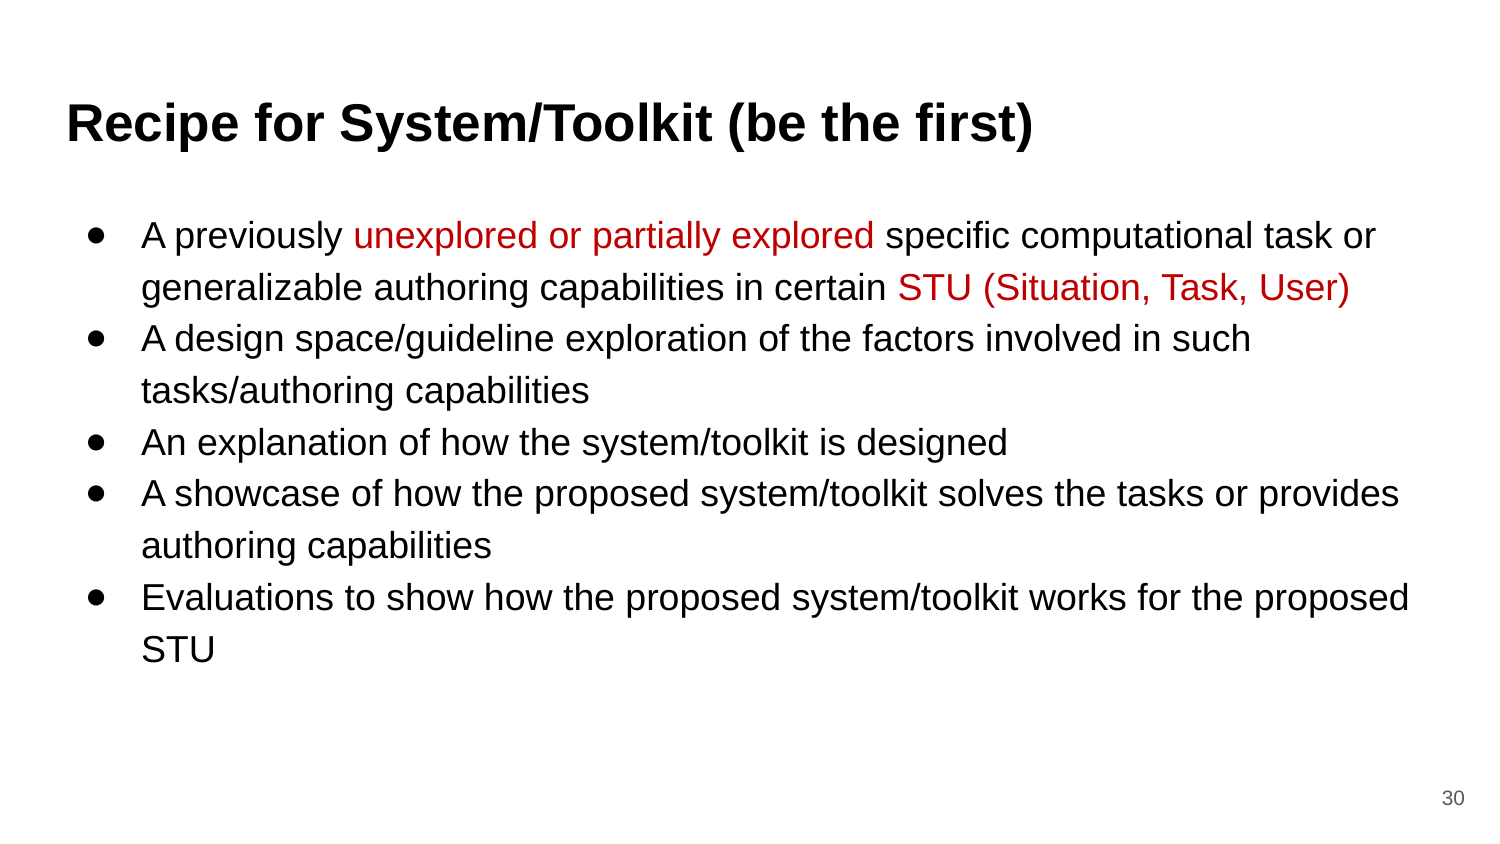

# Recipe for System/Toolkit (be the first)
A previously unexplored or partially explored specific computational task or generalizable authoring capabilities in certain STU (Situation, Task, User)
A design space/guideline exploration of the factors involved in such tasks/authoring capabilities
An explanation of how the system/toolkit is designed
A showcase of how the proposed system/toolkit solves the tasks or provides authoring capabilities
Evaluations to show how the proposed system/toolkit works for the proposed STU
30